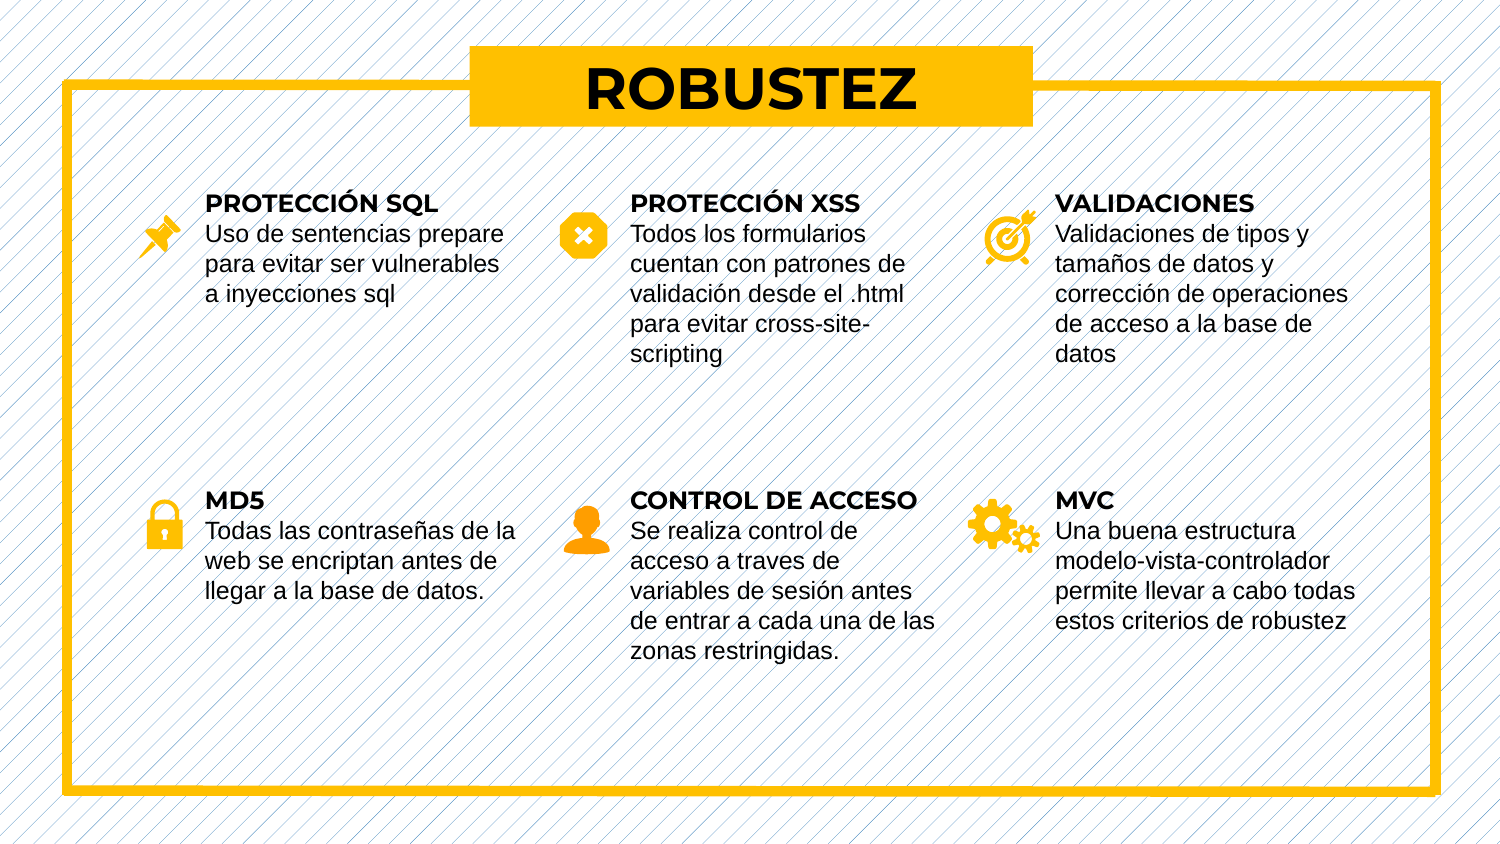

# ROBUSTEZ
PROTECCIÓN SQL
Uso de sentencias prepare para evitar ser vulnerables a inyecciones sql
PROTECCIÓN XSS
Todos los formularios cuentan con patrones de validación desde el .html para evitar cross-site-scripting
VALIDACIONES
Validaciones de tipos y tamaños de datos y corrección de operaciones de acceso a la base de datos

MD5
Todas las contraseñas de la web se encriptan antes de llegar a la base de datos.
CONTROL DE ACCESO
Se realiza control de acceso a traves de variables de sesión antes de entrar a cada una de las zonas restringidas.
MVC
Una buena estructura modelo-vista-controlador permite llevar a cabo todas estos criterios de robustez